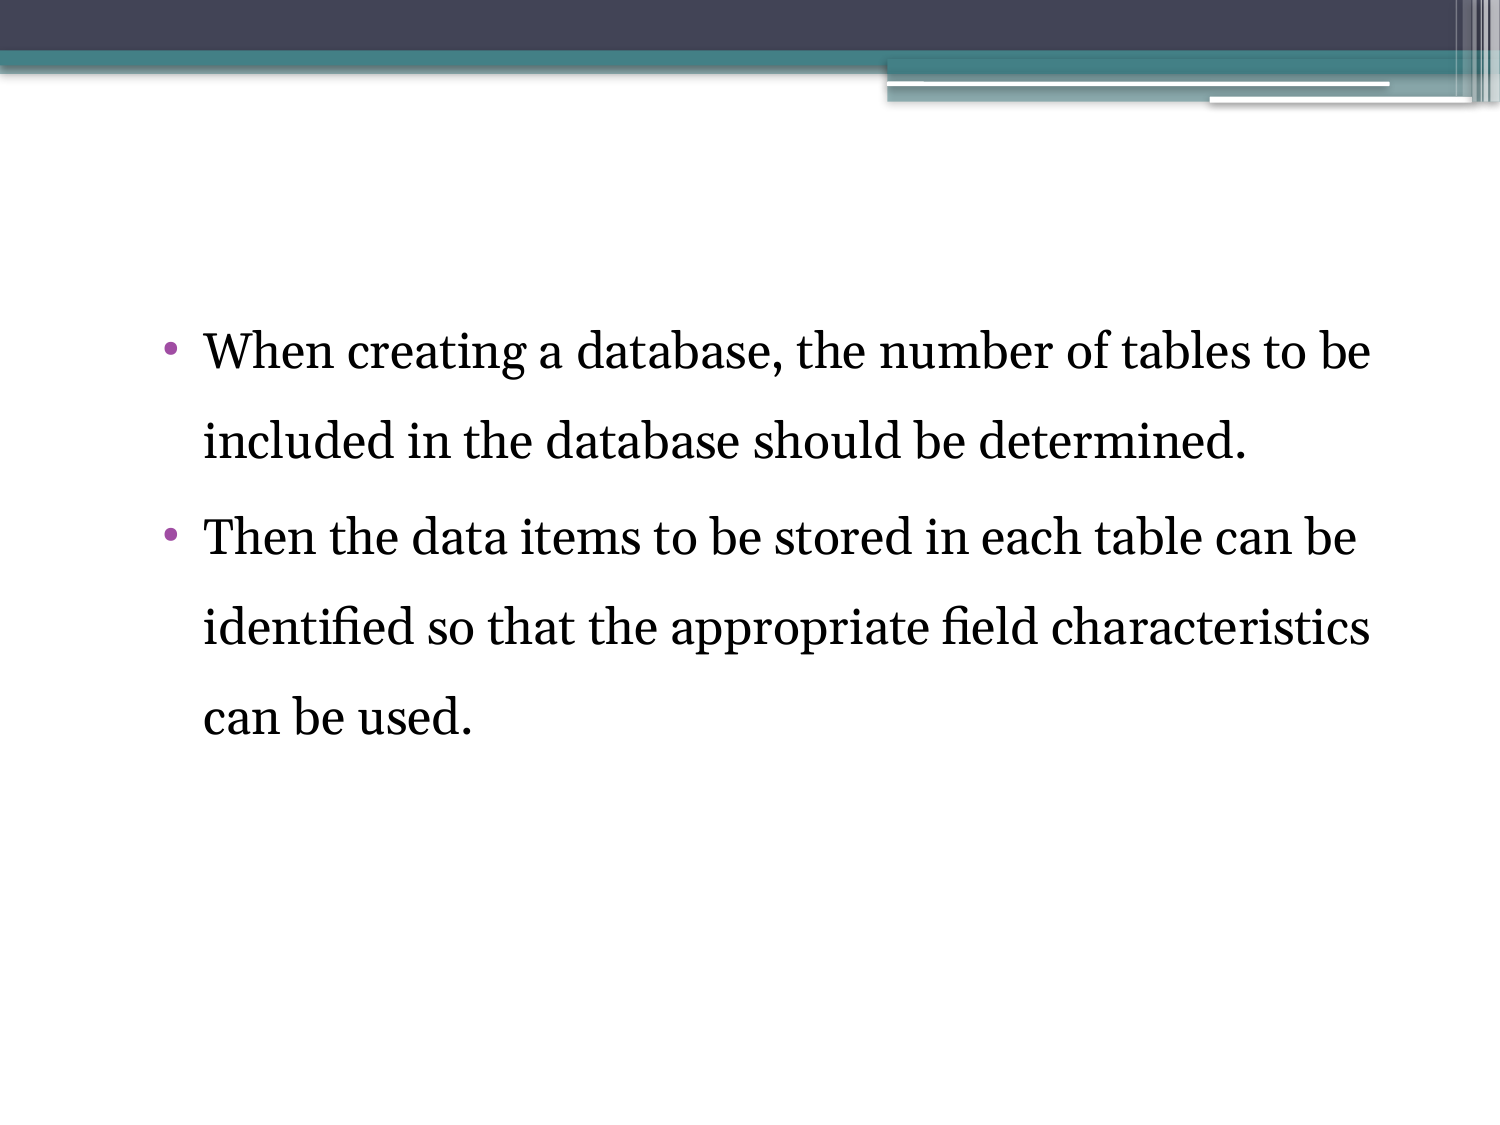

When creating a database, the number of tables to be included in the database should be determined.
Then the data items to be stored in each table can be identified so that the appropriate field characteristics can be used.